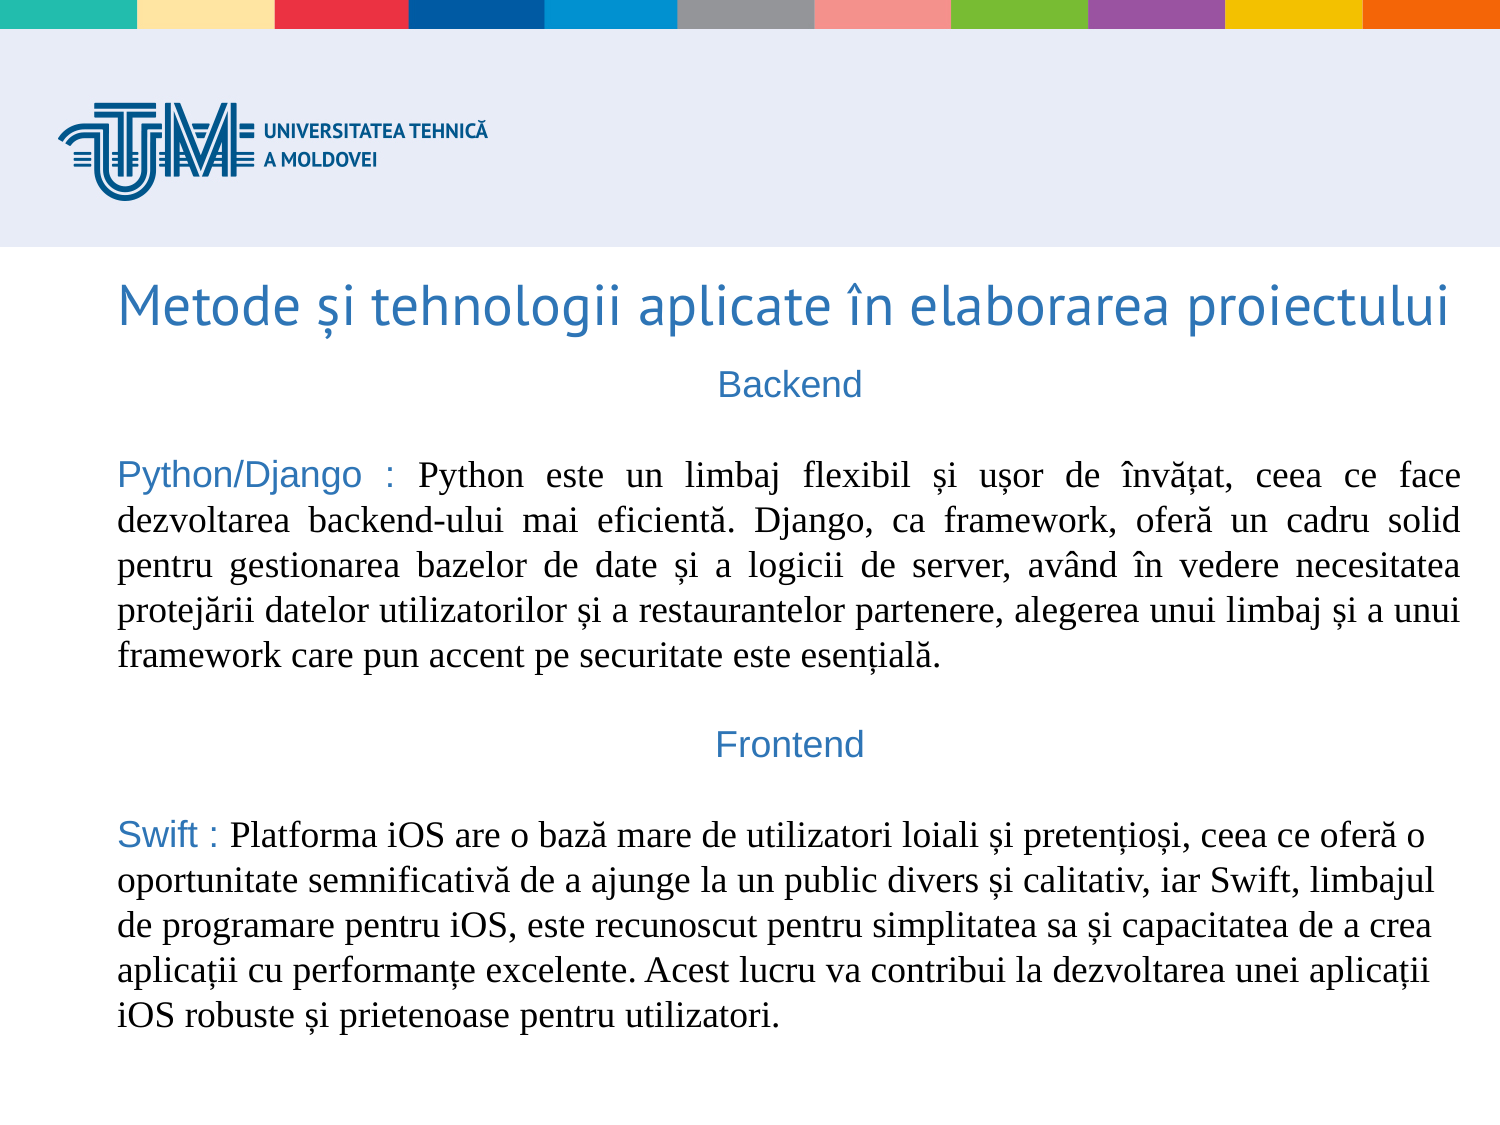

# Metode și tehnologii aplicate în elaborarea proiectului
Backend

Python/Django : Python este un limbaj flexibil și ușor de învățat, ceea ce face dezvoltarea backend-ului mai eficientă. Django, ca framework, oferă un cadru solid pentru gestionarea bazelor de date și a logicii de server, având în vedere necesitatea protejării datelor utilizatorilor și a restaurantelor partenere, alegerea unui limbaj și a unui framework care pun accent pe securitate este esențială.

Frontend

Swift : Platforma iOS are o bază mare de utilizatori loiali și pretențioși, ceea ce oferă o oportunitate semnificativă de a ajunge la un public divers și calitativ, iar Swift, limbajul de programare pentru iOS, este recunoscut pentru simplitatea sa și capacitatea de a crea aplicații cu performanțe excelente. Acest lucru va contribui la dezvoltarea unei aplicații iOS robuste și prietenoase pentru utilizatori.